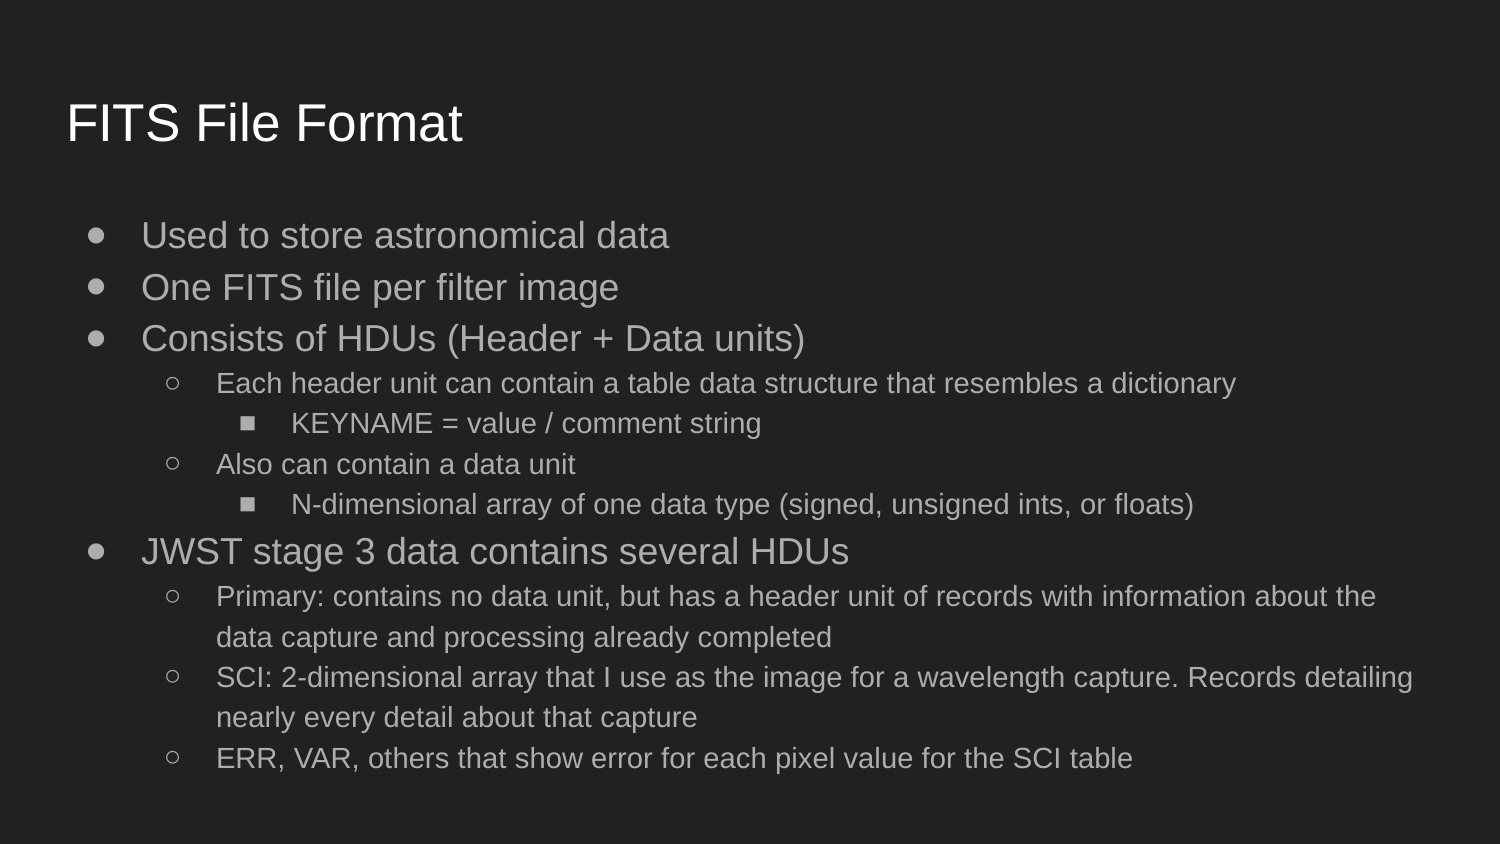

# FITS File Format
Used to store astronomical data
One FITS file per filter image
Consists of HDUs (Header + Data units)
Each header unit can contain a table data structure that resembles a dictionary
KEYNAME = value / comment string
Also can contain a data unit
N-dimensional array of one data type (signed, unsigned ints, or floats)
JWST stage 3 data contains several HDUs
Primary: contains no data unit, but has a header unit of records with information about the data capture and processing already completed
SCI: 2-dimensional array that I use as the image for a wavelength capture. Records detailing nearly every detail about that capture
ERR, VAR, others that show error for each pixel value for the SCI table